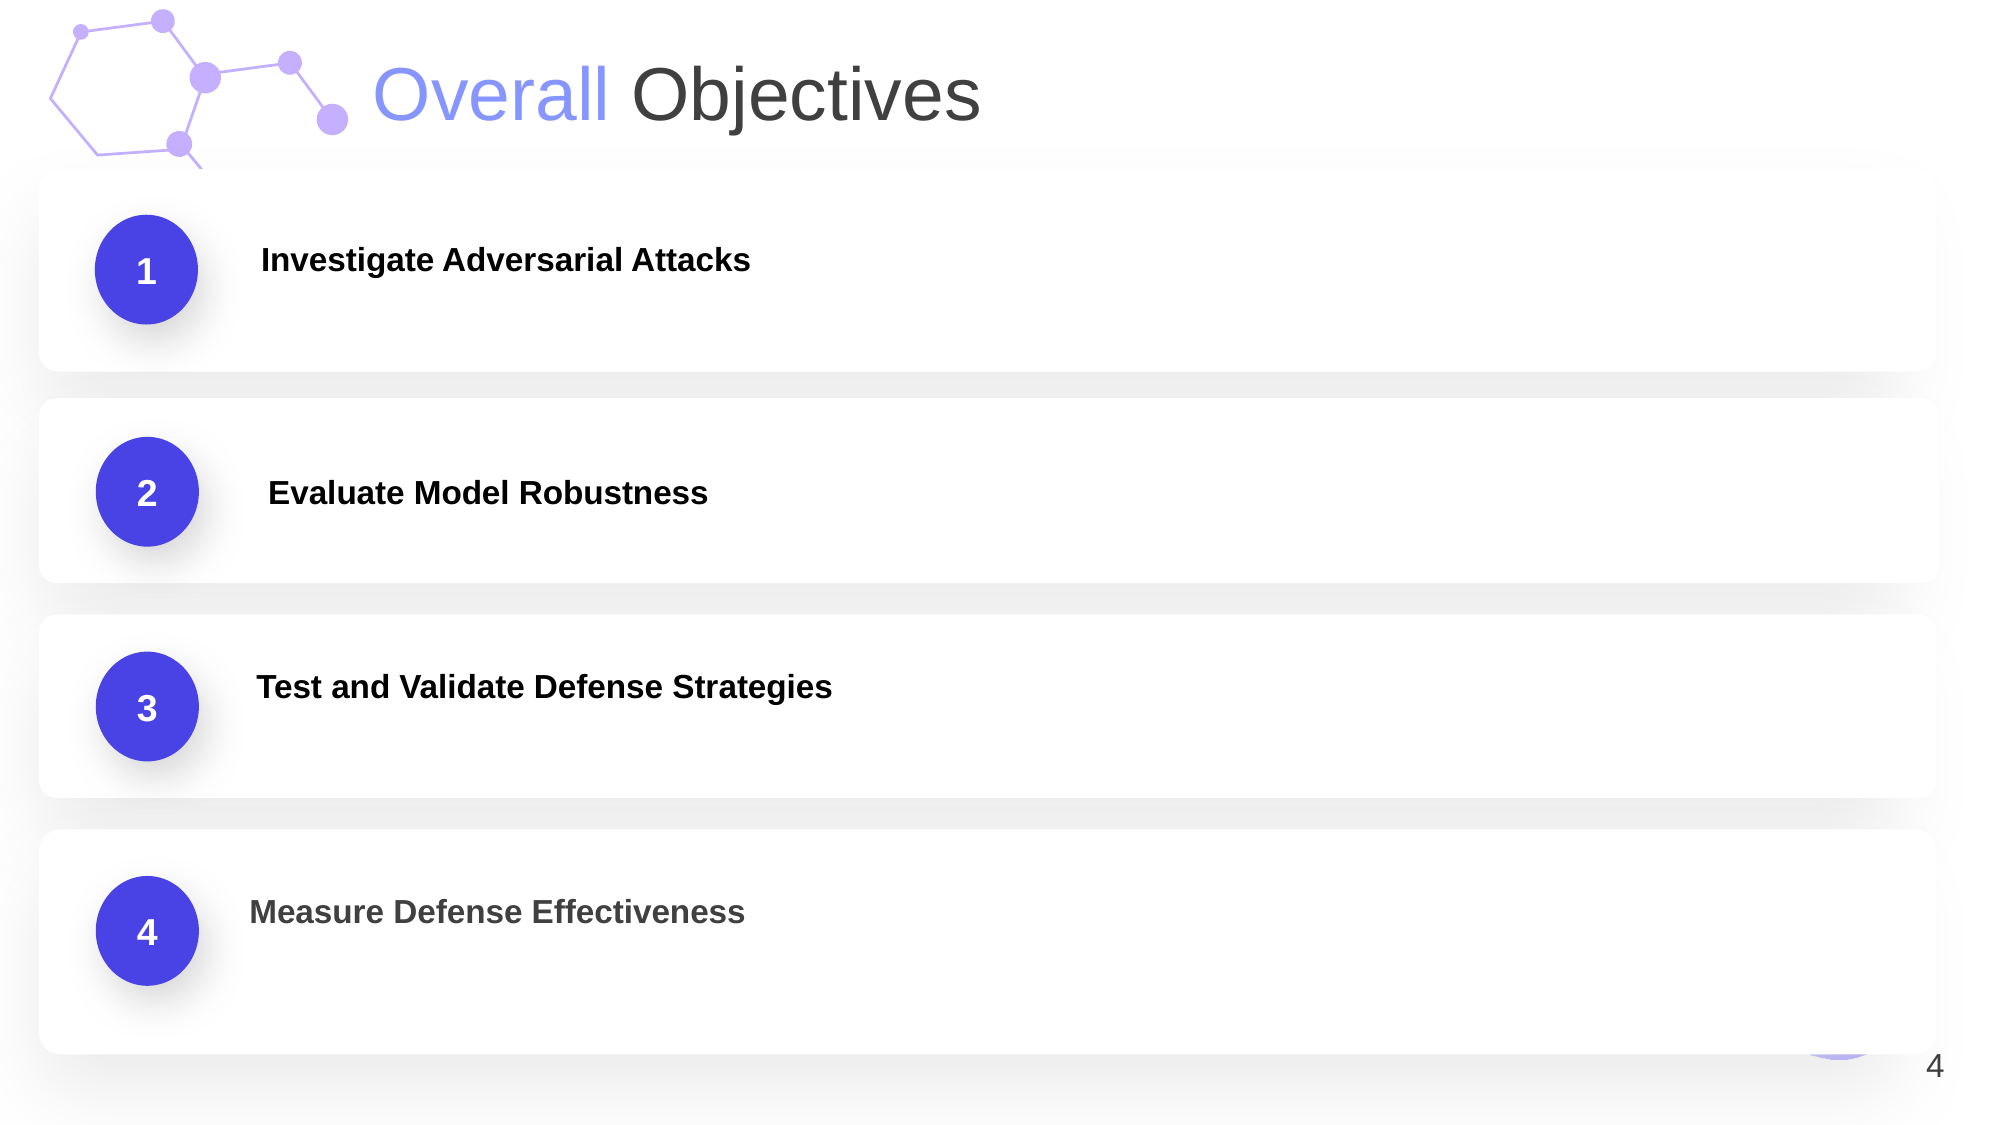

Overall Objectives

1
Investigate Adversarial Attacks

Evaluate Model Robustness
2

Test and Validate Defense Strategies

3

Measure Defense Effectiveness

4